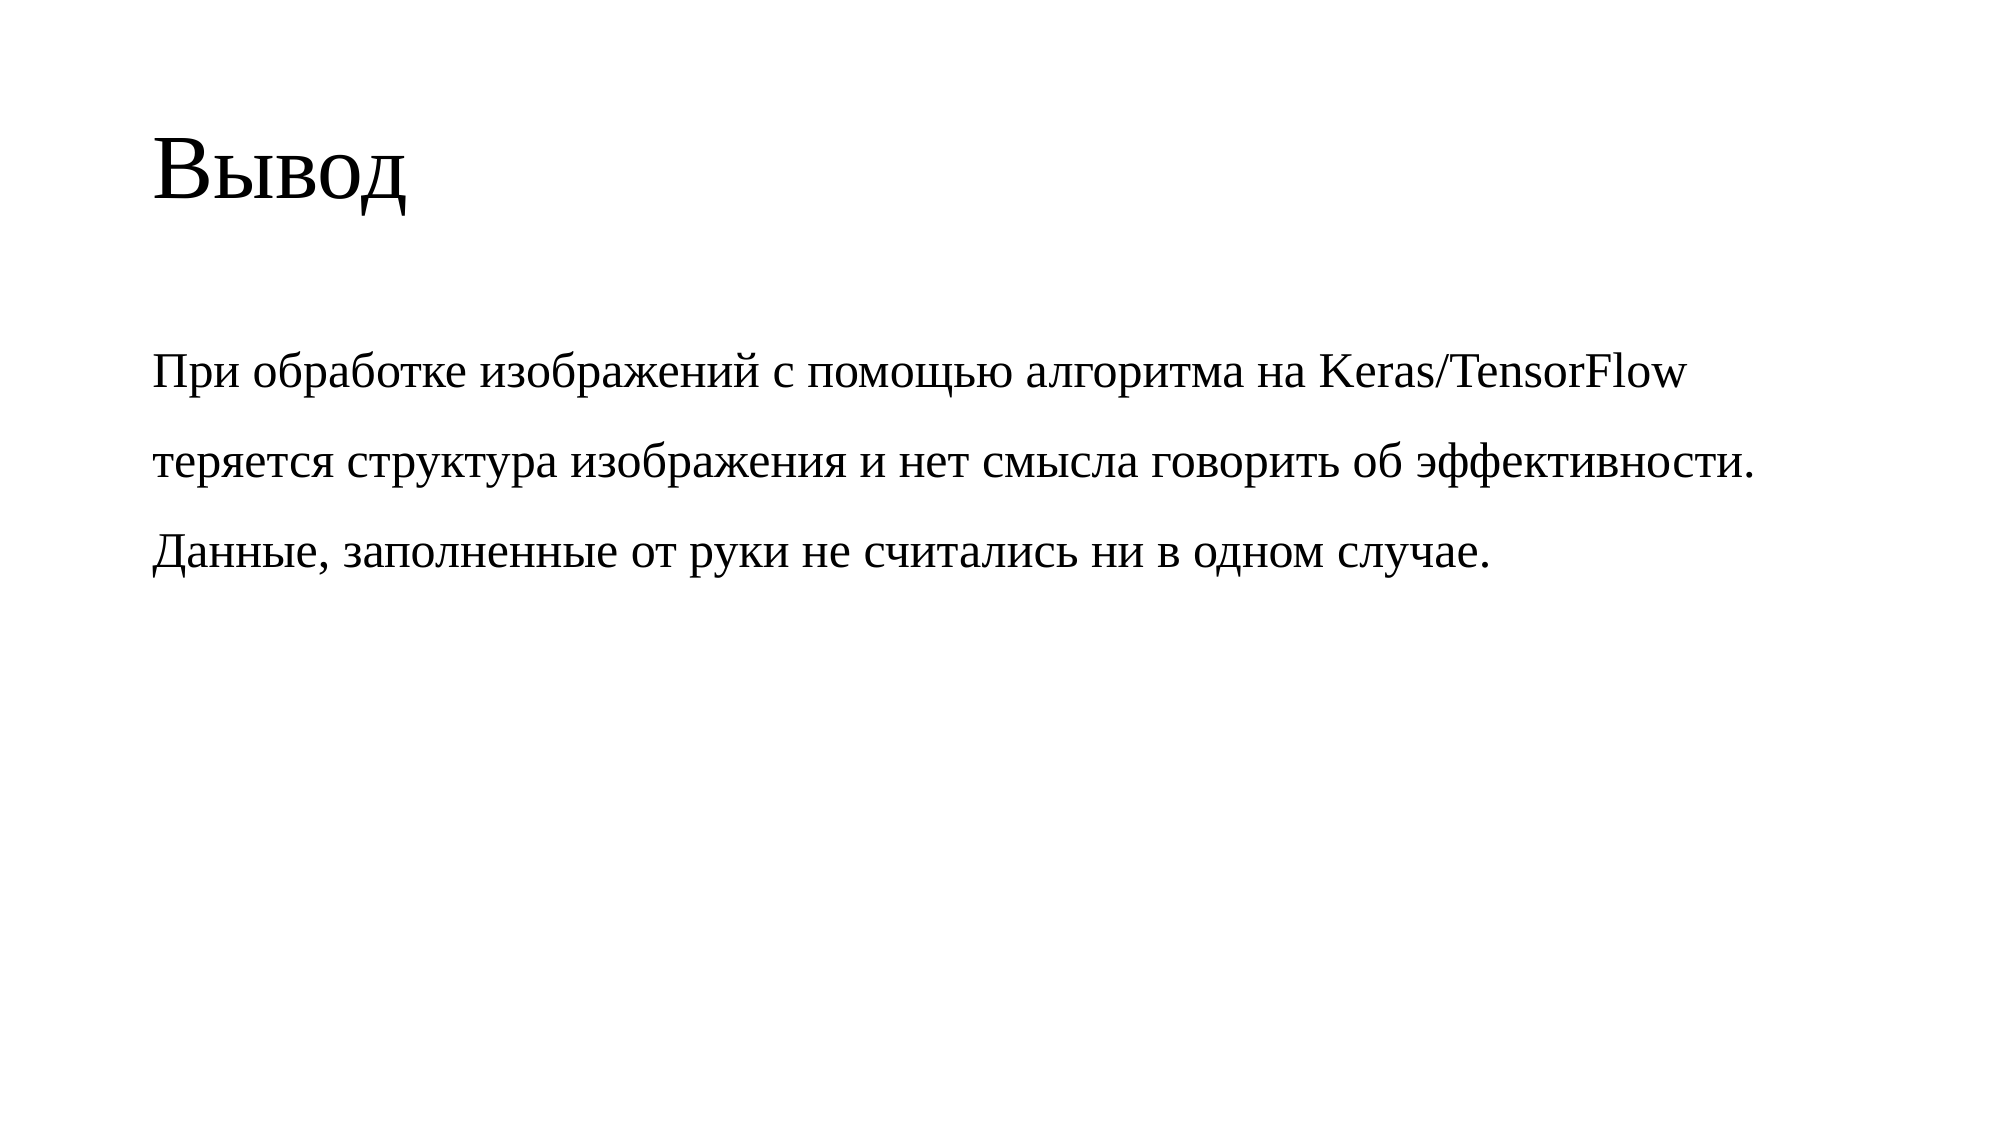

# Вывод
При обработке изображений с помощью алгоритма на Keras/TensorFlow теряется структура изображения и нет смысла говорить об эффективности. Данные, заполненные от руки не считались ни в одном случае.